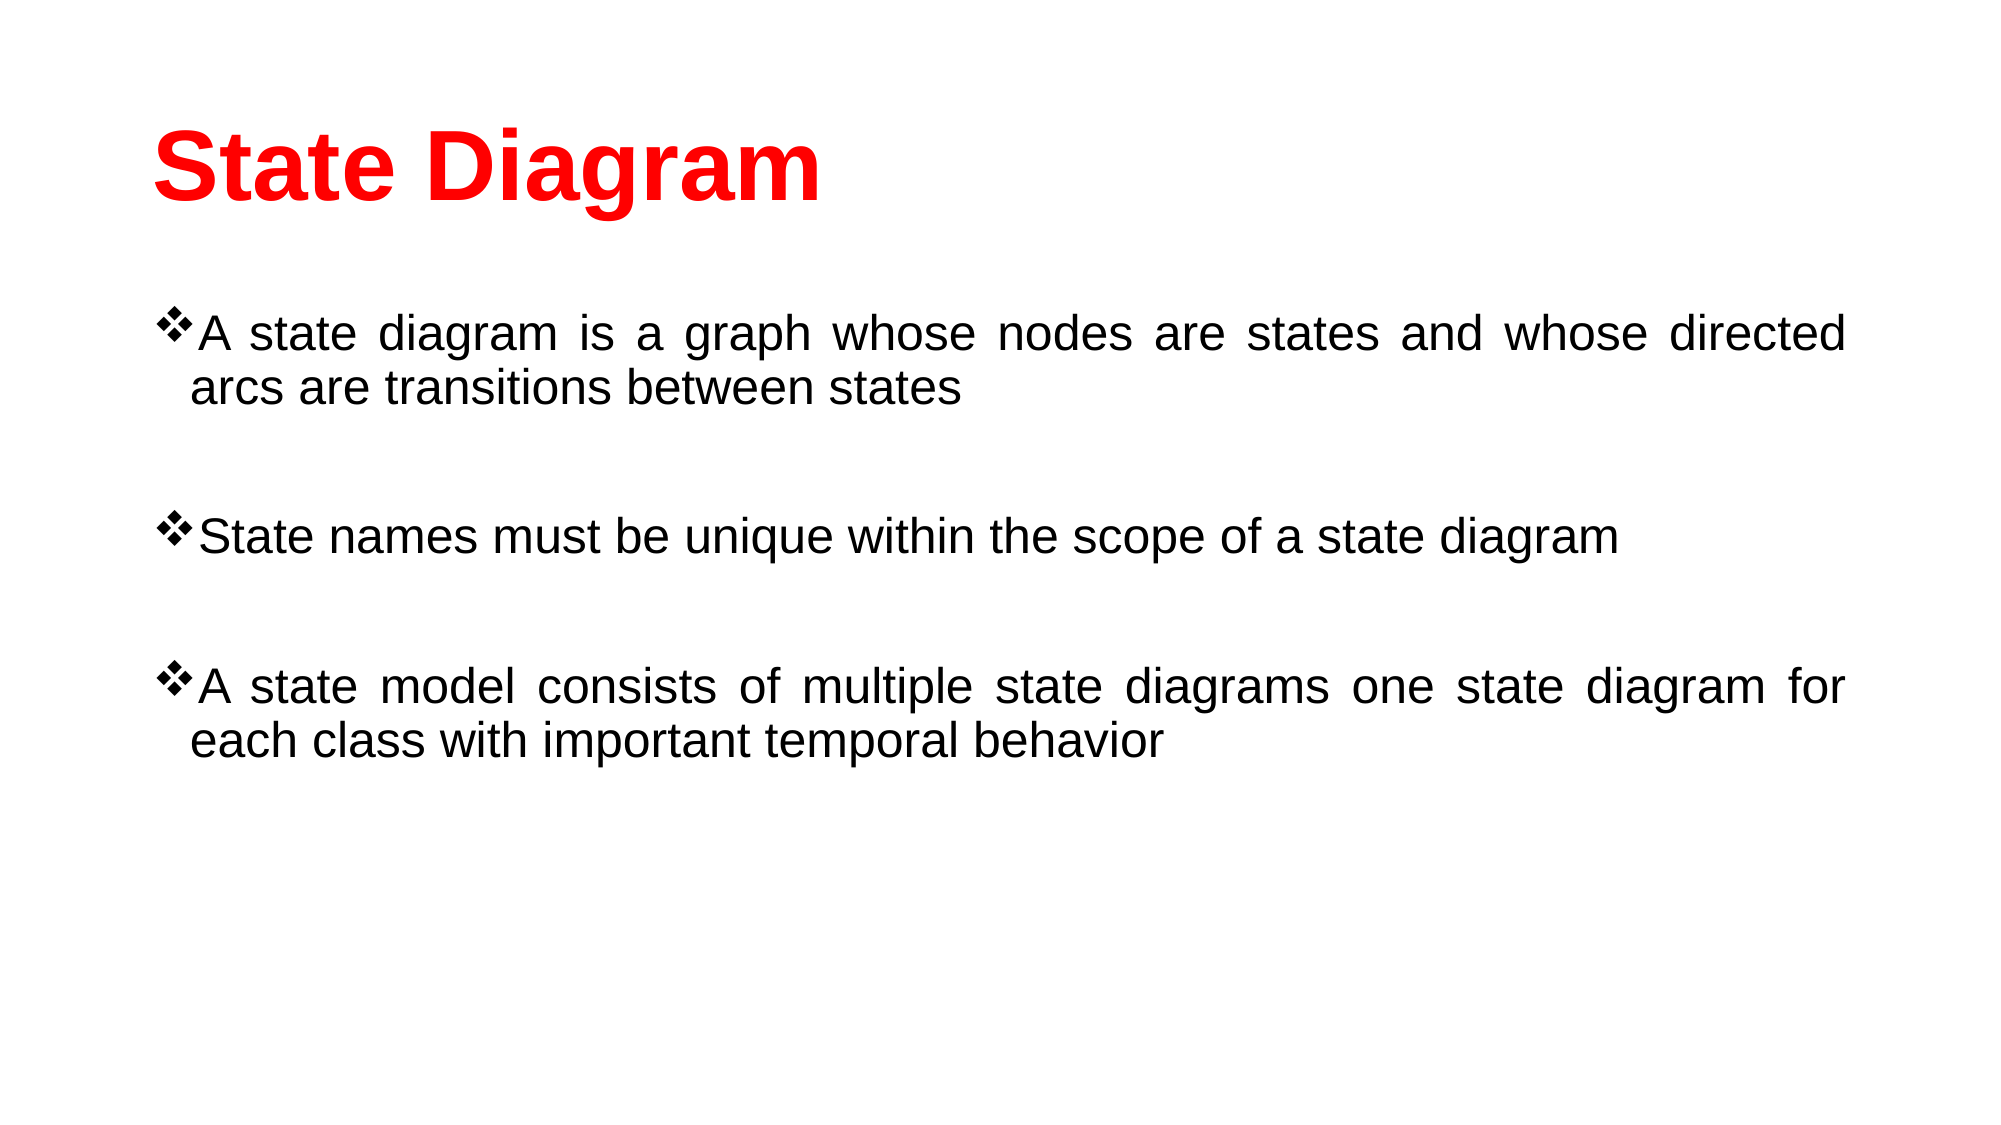

# State Diagram
A state diagram is a graph whose nodes are states and whose directed arcs are transitions between states

State names must be unique within the scope of a state diagram

A state model consists of multiple state diagrams one state diagram for each class with important temporal behavior